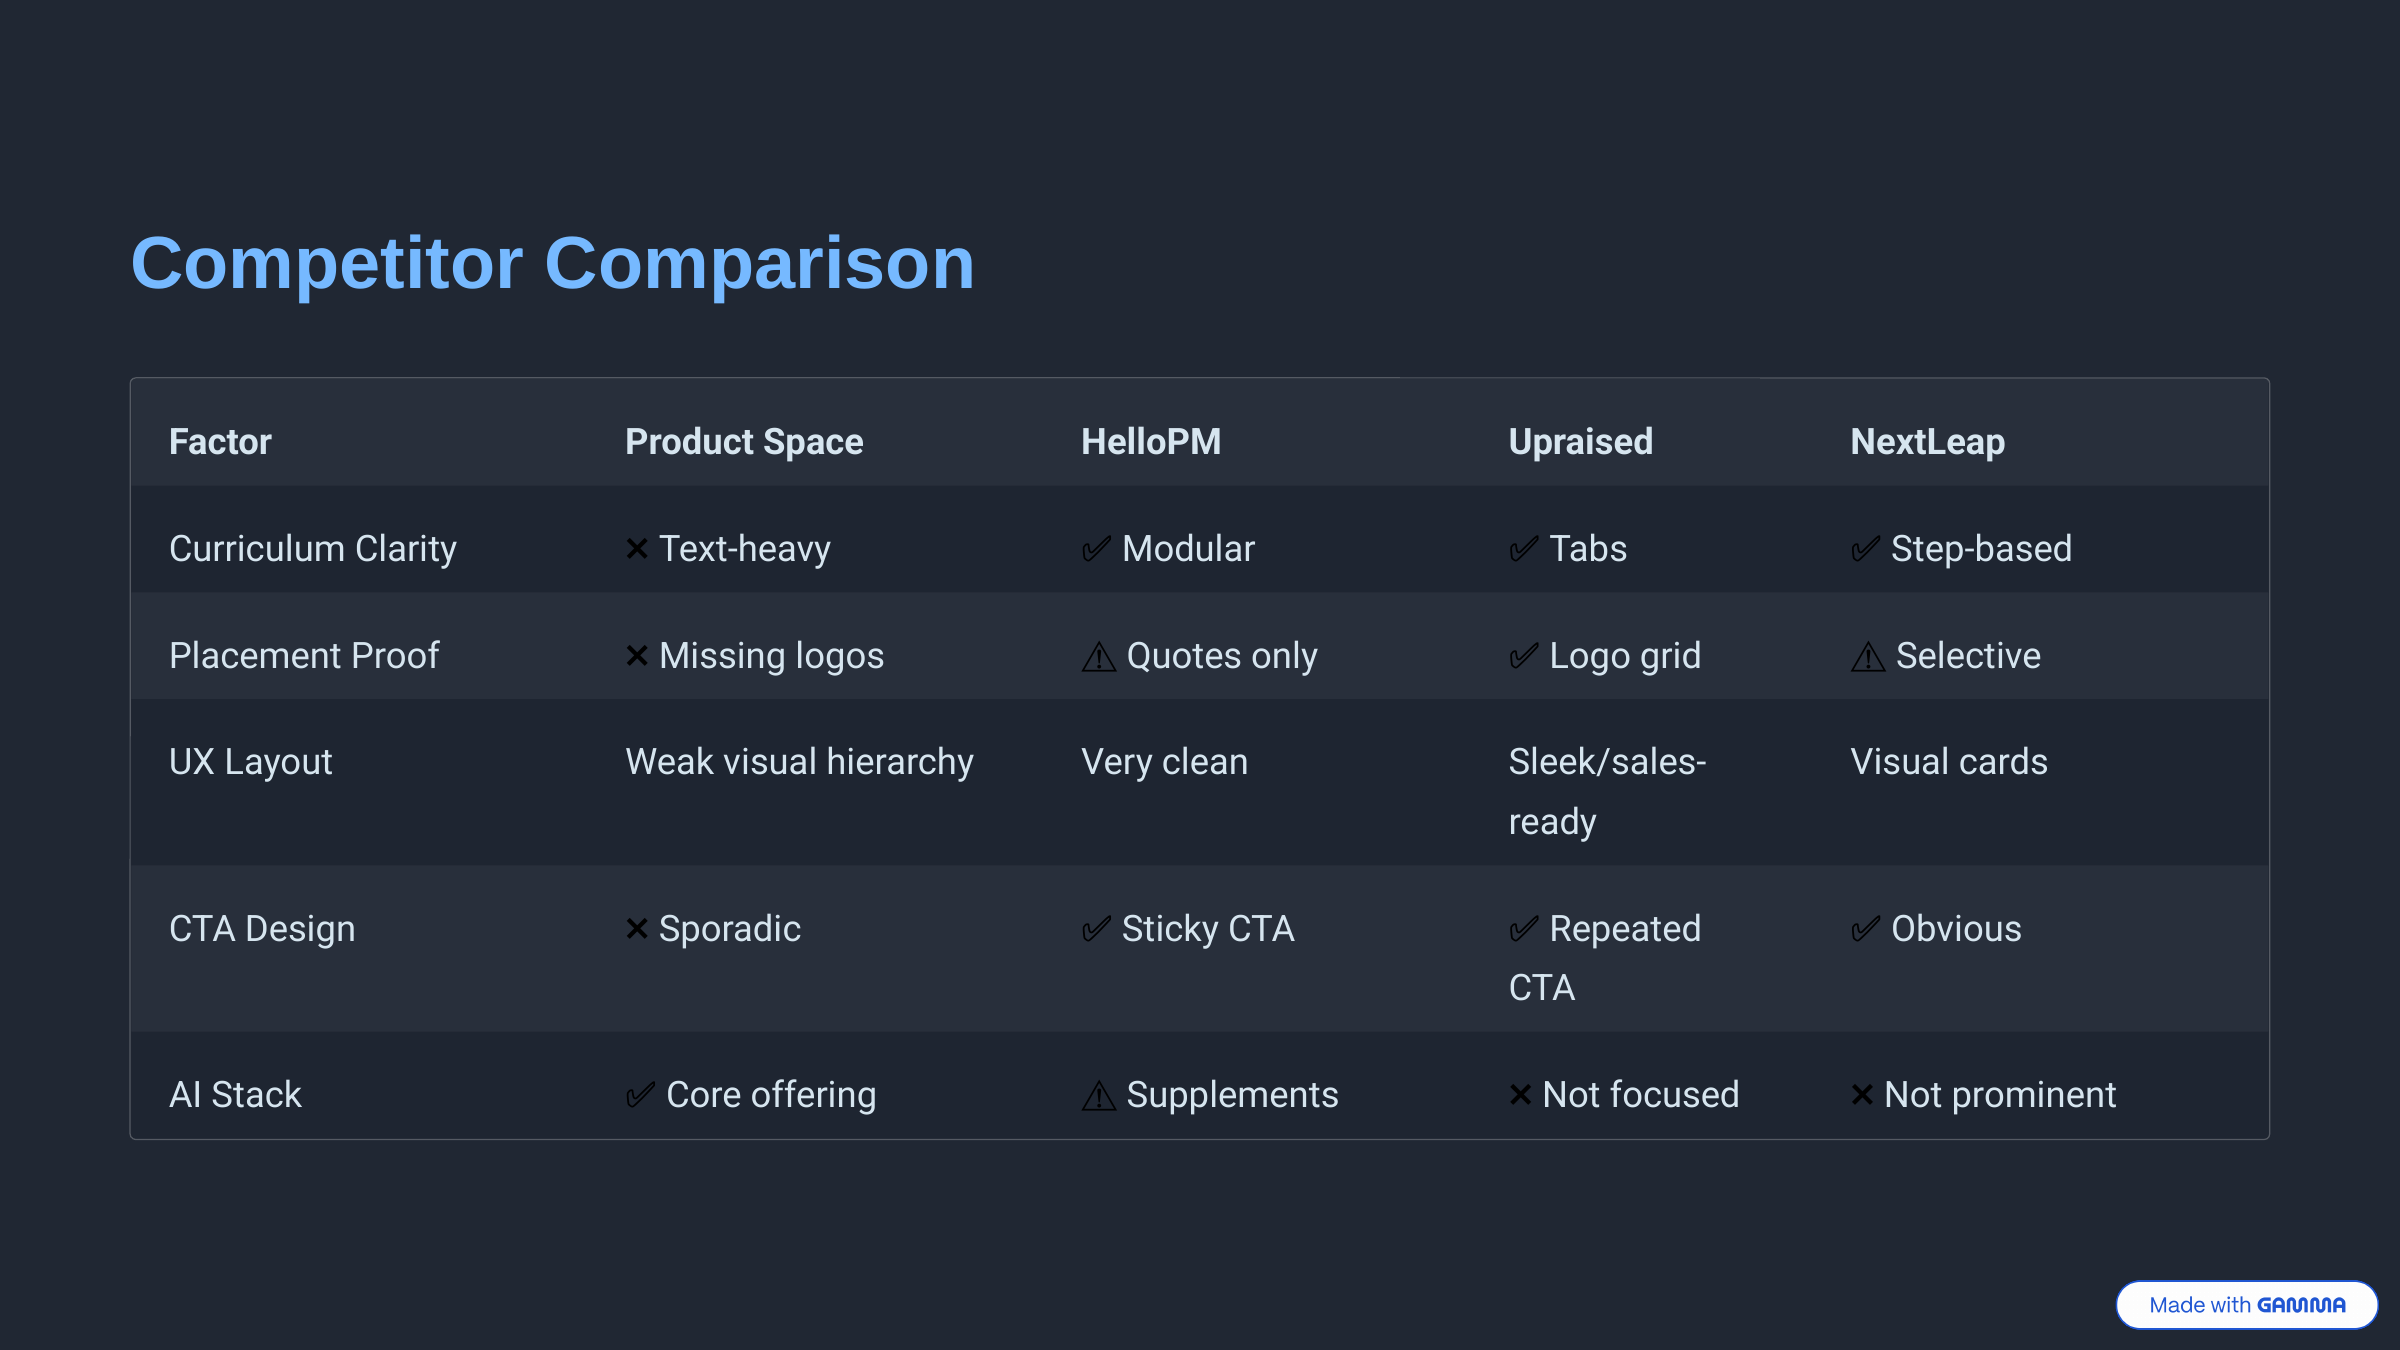

Competitor Comparison

Factor
Product Space
HelloPM
Upraised
NextLeap

Curriculum Clarity
❌ Text-heavy
✅ Modular
✅ Tabs
✅ Step-based

Placement Proof
❌ Missing logos
⚠️ Quotes only
✅ Logo grid
⚠️ Selective

UX Layout
Weak visual hierarchy
Very clean
Sleek/sales-ready
Visual cards

CTA Design
❌ Sporadic
✅ Sticky CTA
✅ Repeated CTA
✅ Obvious

AI Stack
✅ Core offering
⚠️ Supplements
❌ Not focused
❌ Not prominent